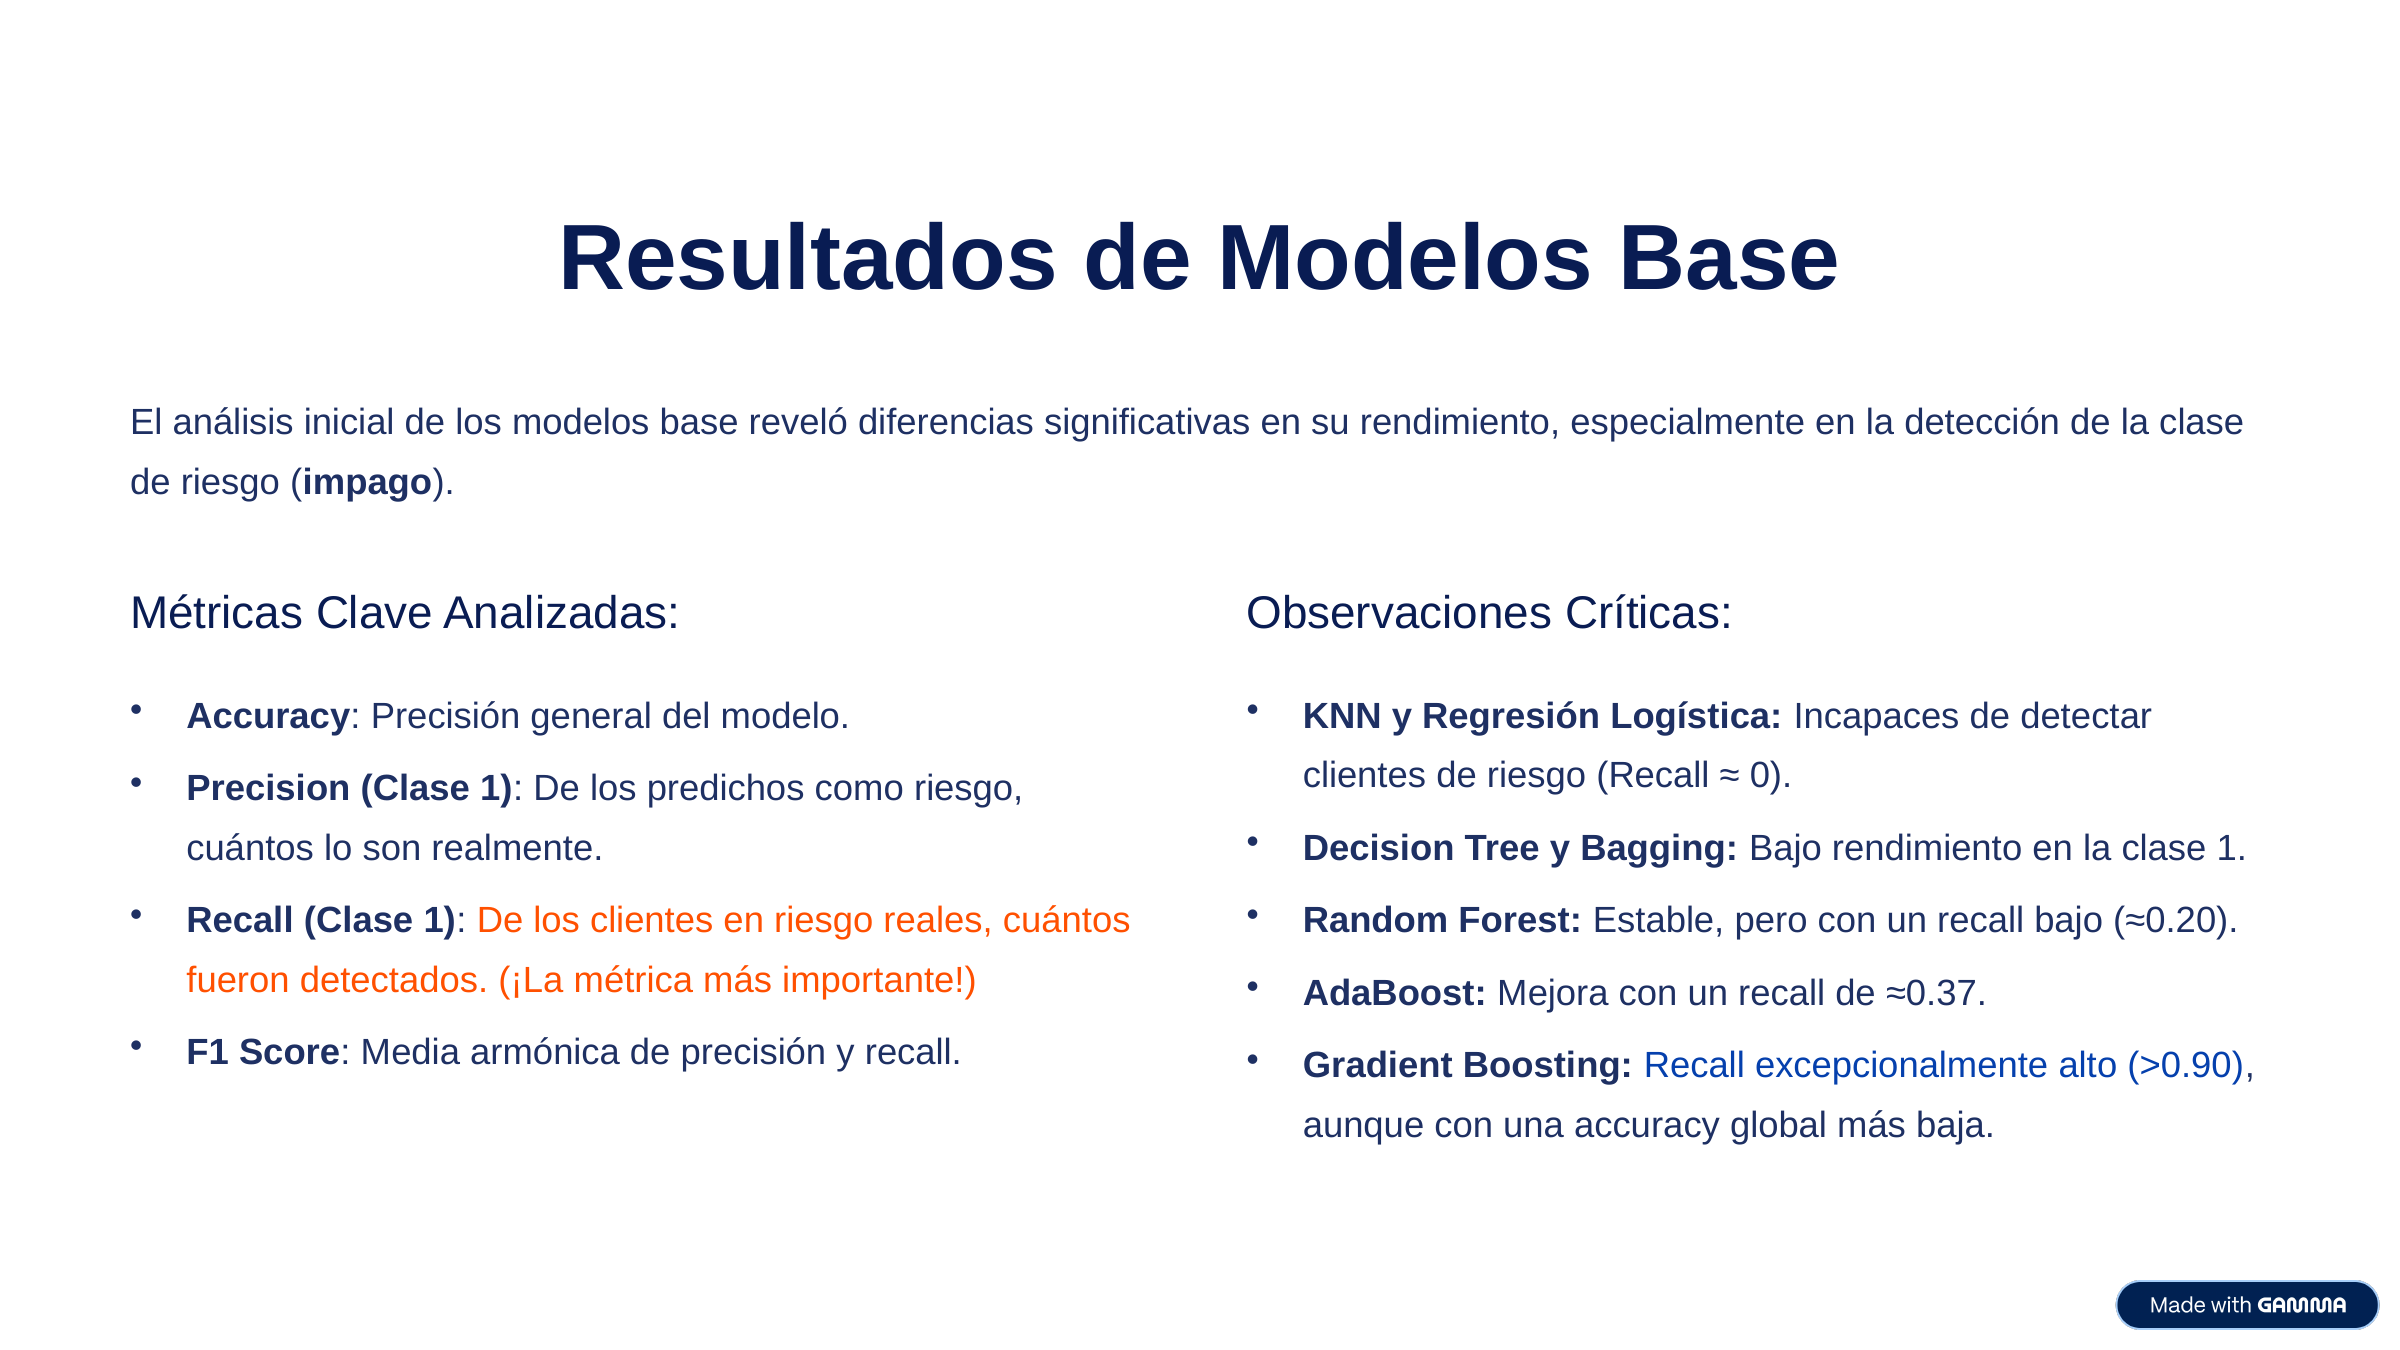

Resultados de Modelos Base
El análisis inicial de los modelos base reveló diferencias significativas en su rendimiento, especialmente en la detección de la clase de riesgo (impago).
Métricas Clave Analizadas:
Observaciones Críticas:
Accuracy: Precisión general del modelo.
KNN y Regresión Logística: Incapaces de detectar clientes de riesgo (Recall ≈ 0).
Precision (Clase 1): De los predichos como riesgo, cuántos lo son realmente.
Decision Tree y Bagging: Bajo rendimiento en la clase 1.
Recall (Clase 1): De los clientes en riesgo reales, cuántos fueron detectados. (¡La métrica más importante!)
Random Forest: Estable, pero con un recall bajo (≈0.20).
AdaBoost: Mejora con un recall de ≈0.37.
F1 Score: Media armónica de precisión y recall.
Gradient Boosting: Recall excepcionalmente alto (>0.90), aunque con una accuracy global más baja.